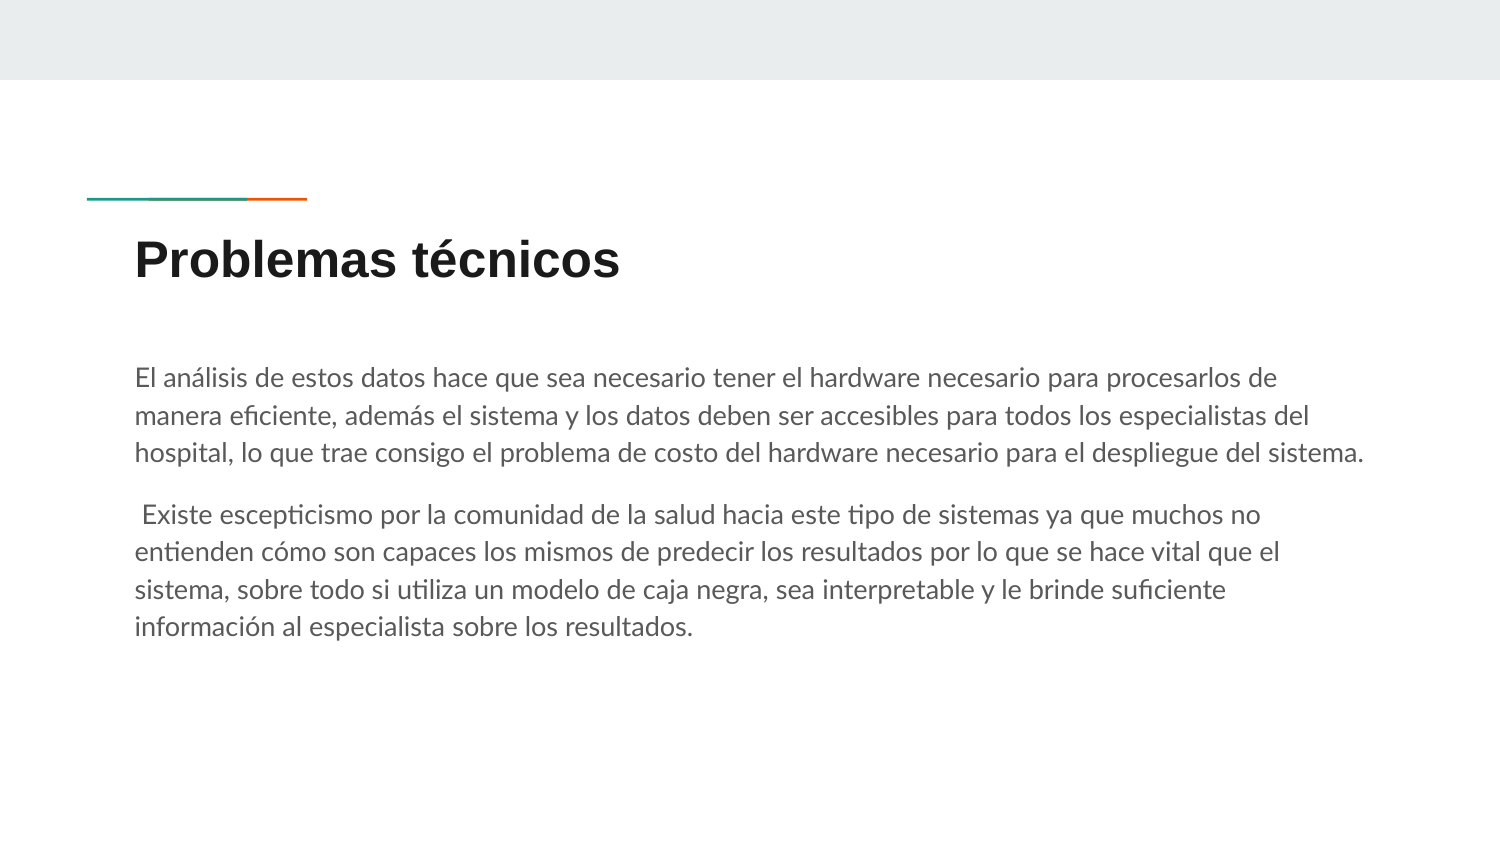

# Problemas técnicos
El análisis de estos datos hace que sea necesario tener el hardware necesario para procesarlos de manera eficiente, además el sistema y los datos deben ser accesibles para todos los especialistas del hospital, lo que trae consigo el problema de costo del hardware necesario para el despliegue del sistema.
 Existe escepticismo por la comunidad de la salud hacia este tipo de sistemas ya que muchos no entienden cómo son capaces los mismos de predecir los resultados por lo que se hace vital que el sistema, sobre todo si utiliza un modelo de caja negra, sea interpretable y le brinde suficiente información al especialista sobre los resultados.